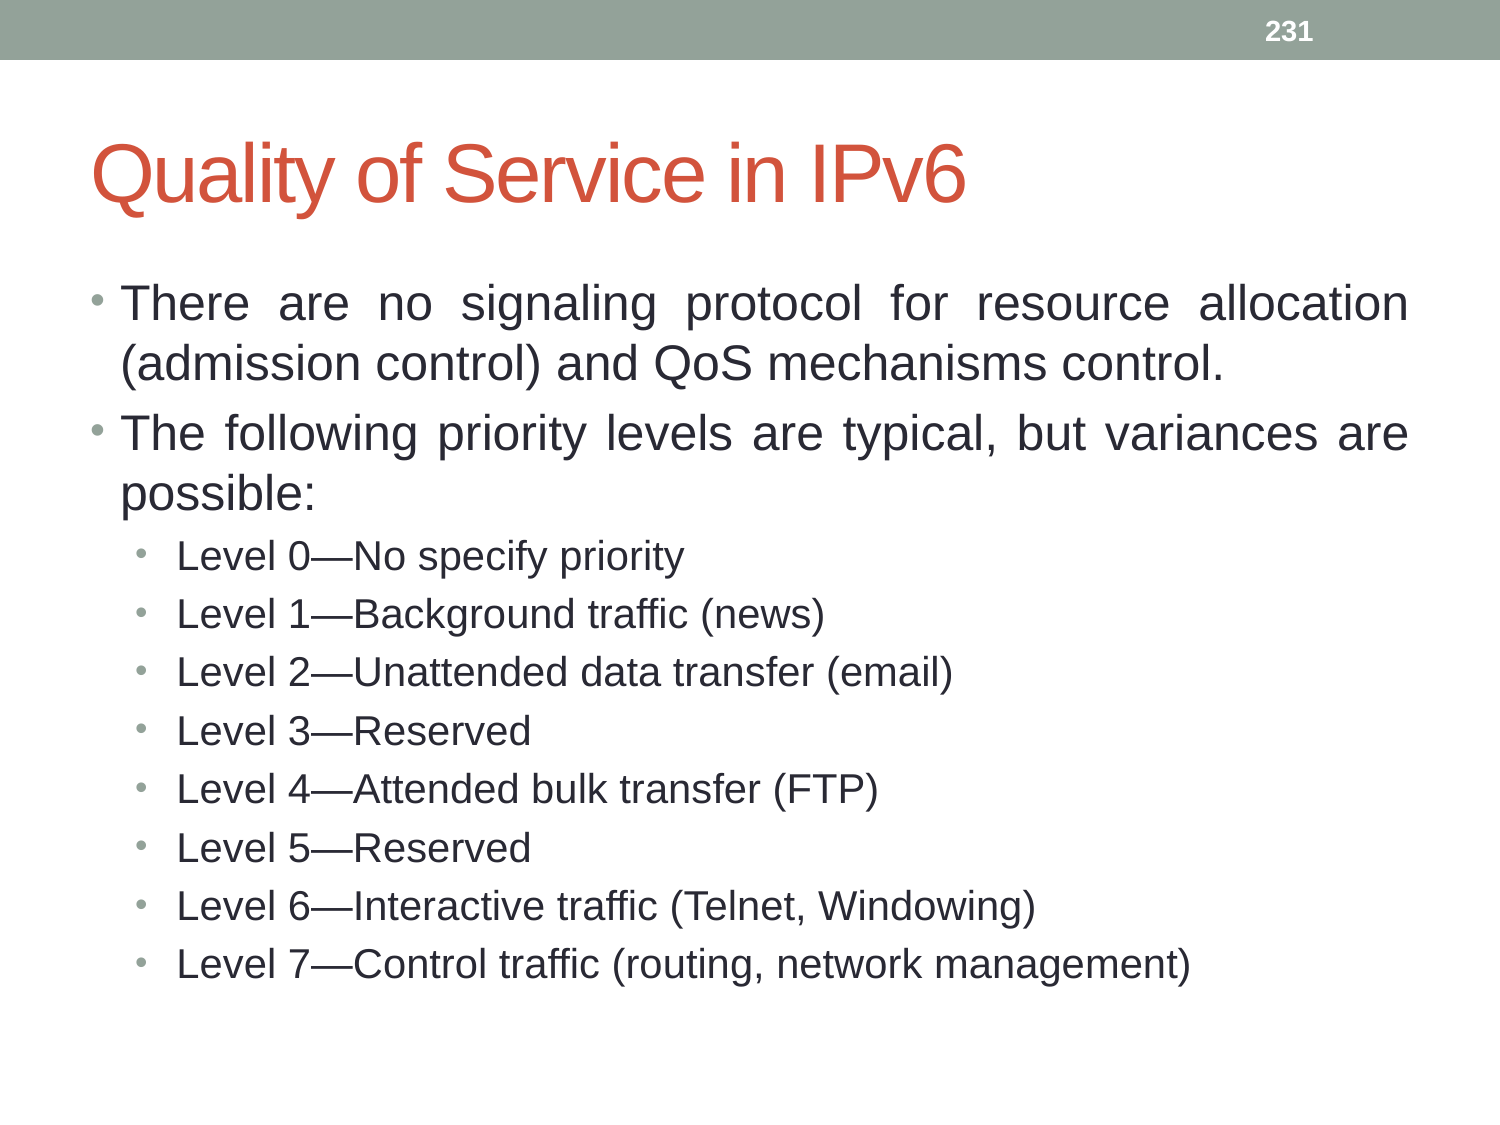

231
# Quality of Service in IPv6
There are no signaling protocol for resource allocation (admission control) and QoS mechanisms control.
The following priority levels are typical, but variances are possible:
 Level 0—No specify priority
 Level 1—Background traffic (news)
 Level 2—Unattended data transfer (email)
 Level 3—Reserved
 Level 4—Attended bulk transfer (FTP)
 Level 5—Reserved
 Level 6—Interactive traffic (Telnet, Windowing)
 Level 7—Control traffic (routing, network management)